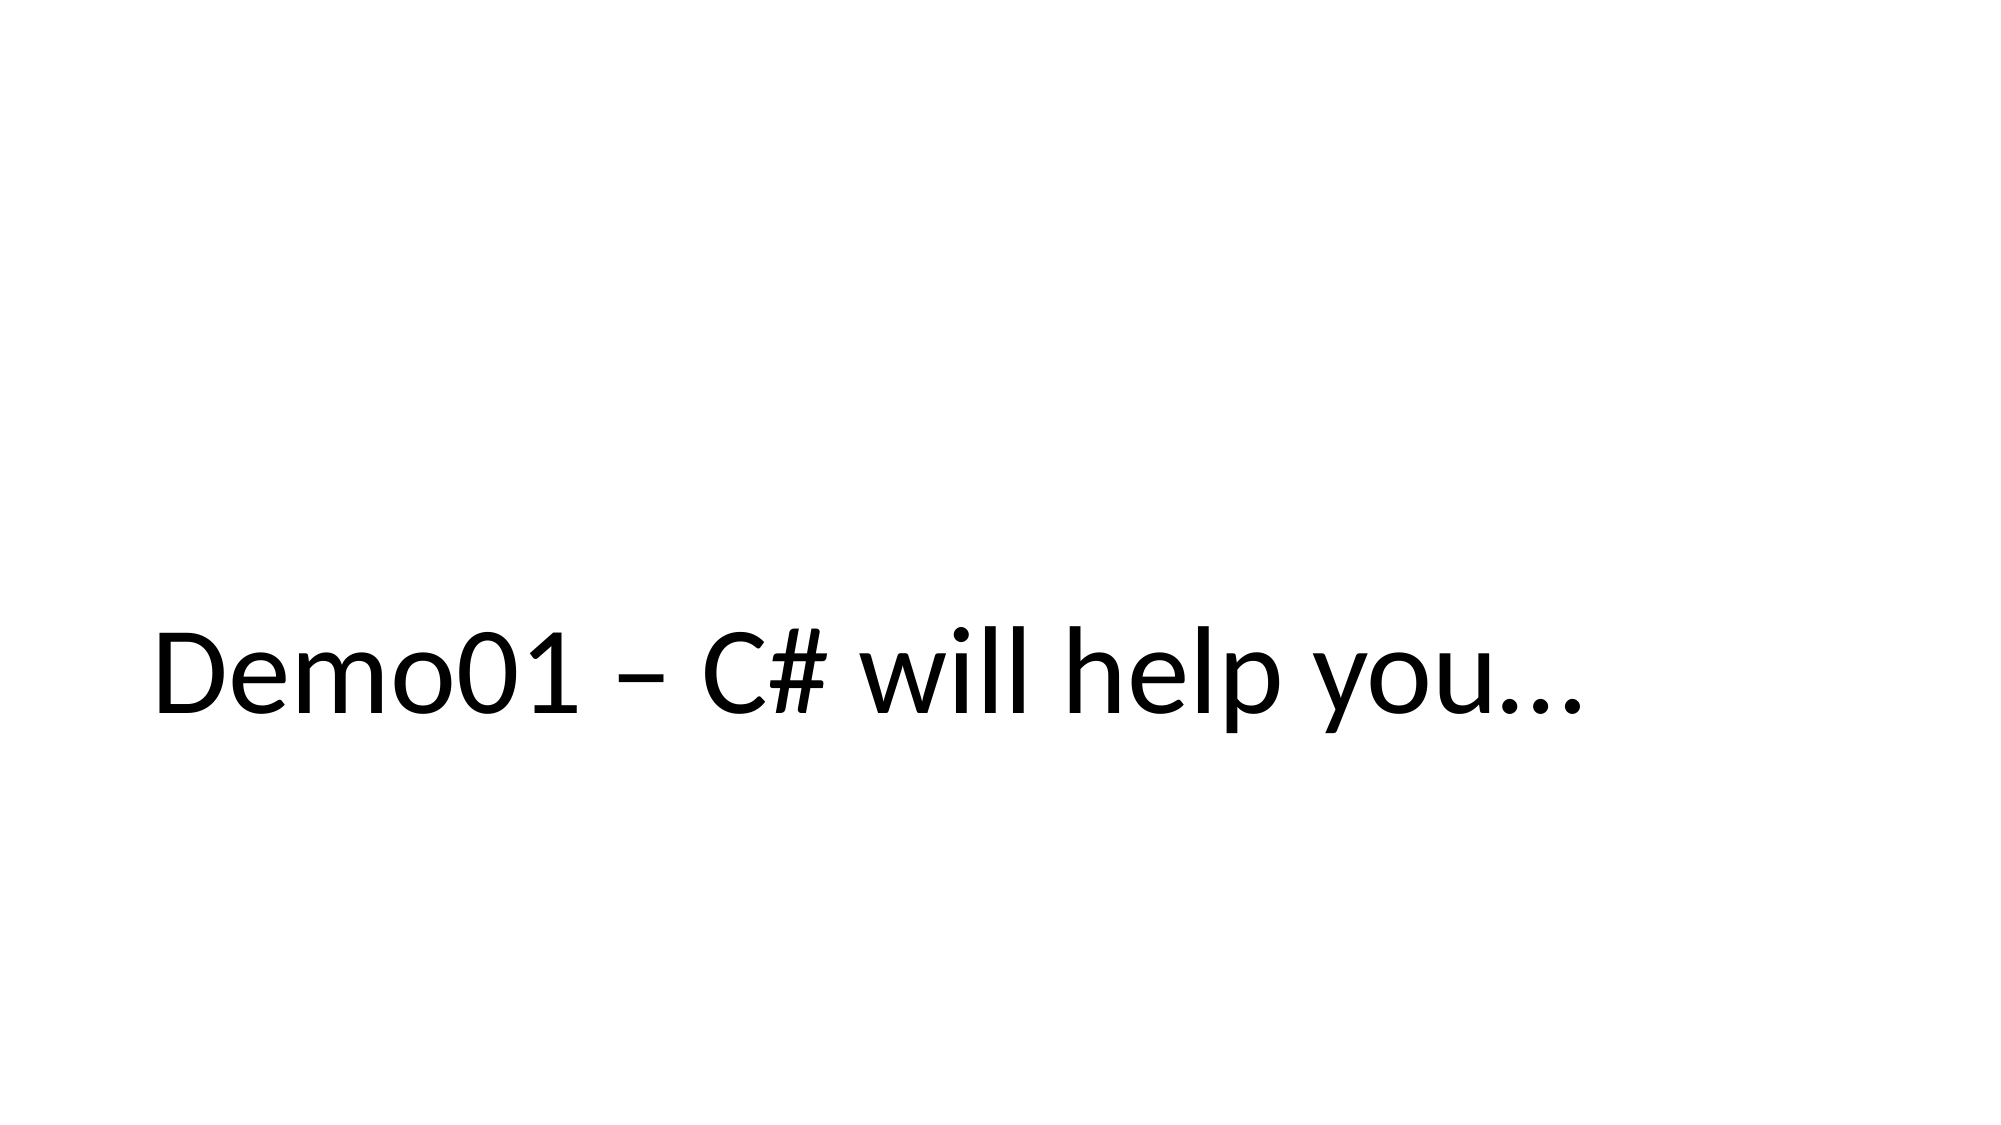

# Demo01 – C# will help you…